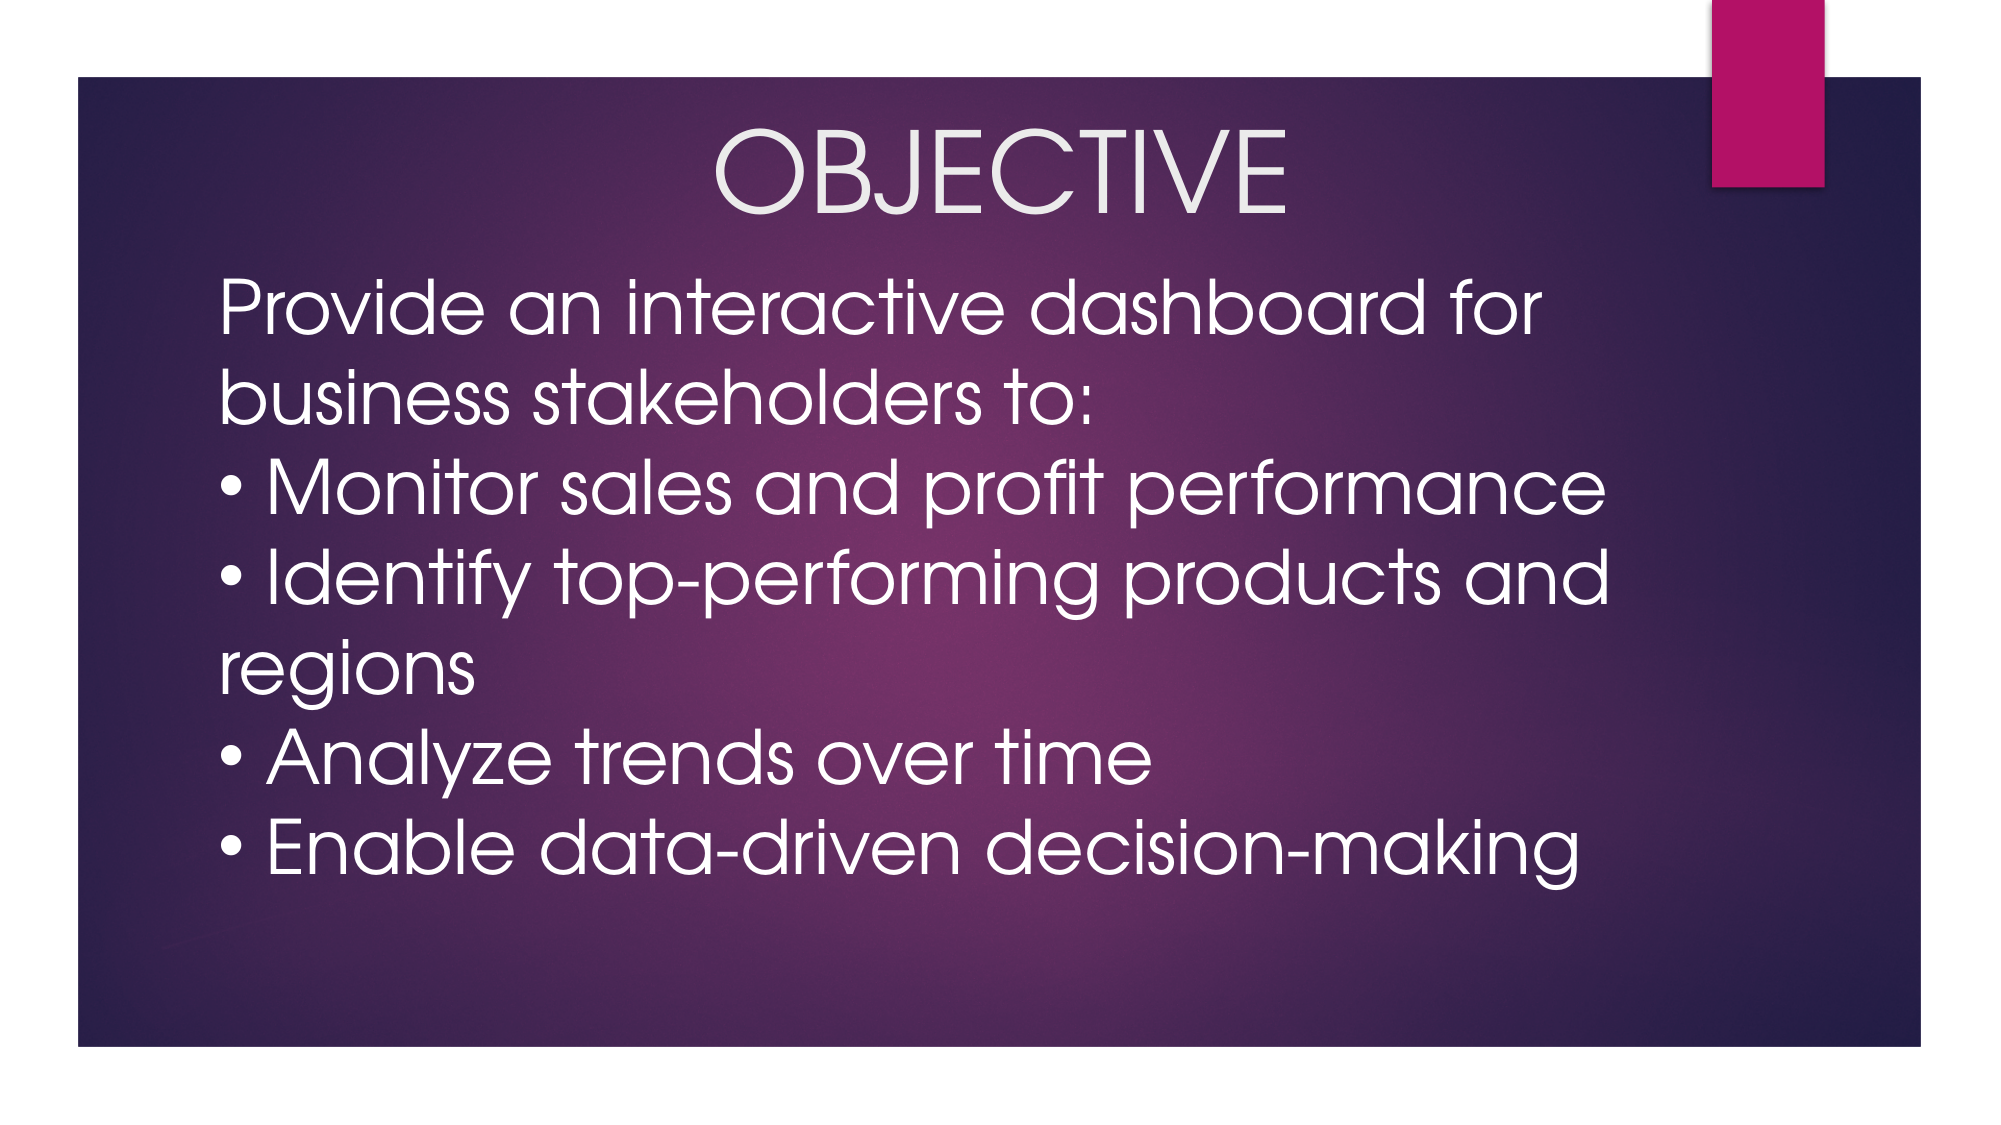

# OBJECTIVE
Provide an interactive dashboard for business stakeholders to:
 Monitor sales and profit performance
 Identify top-performing products and regions
 Analyze trends over time
 Enable data-driven decision-making